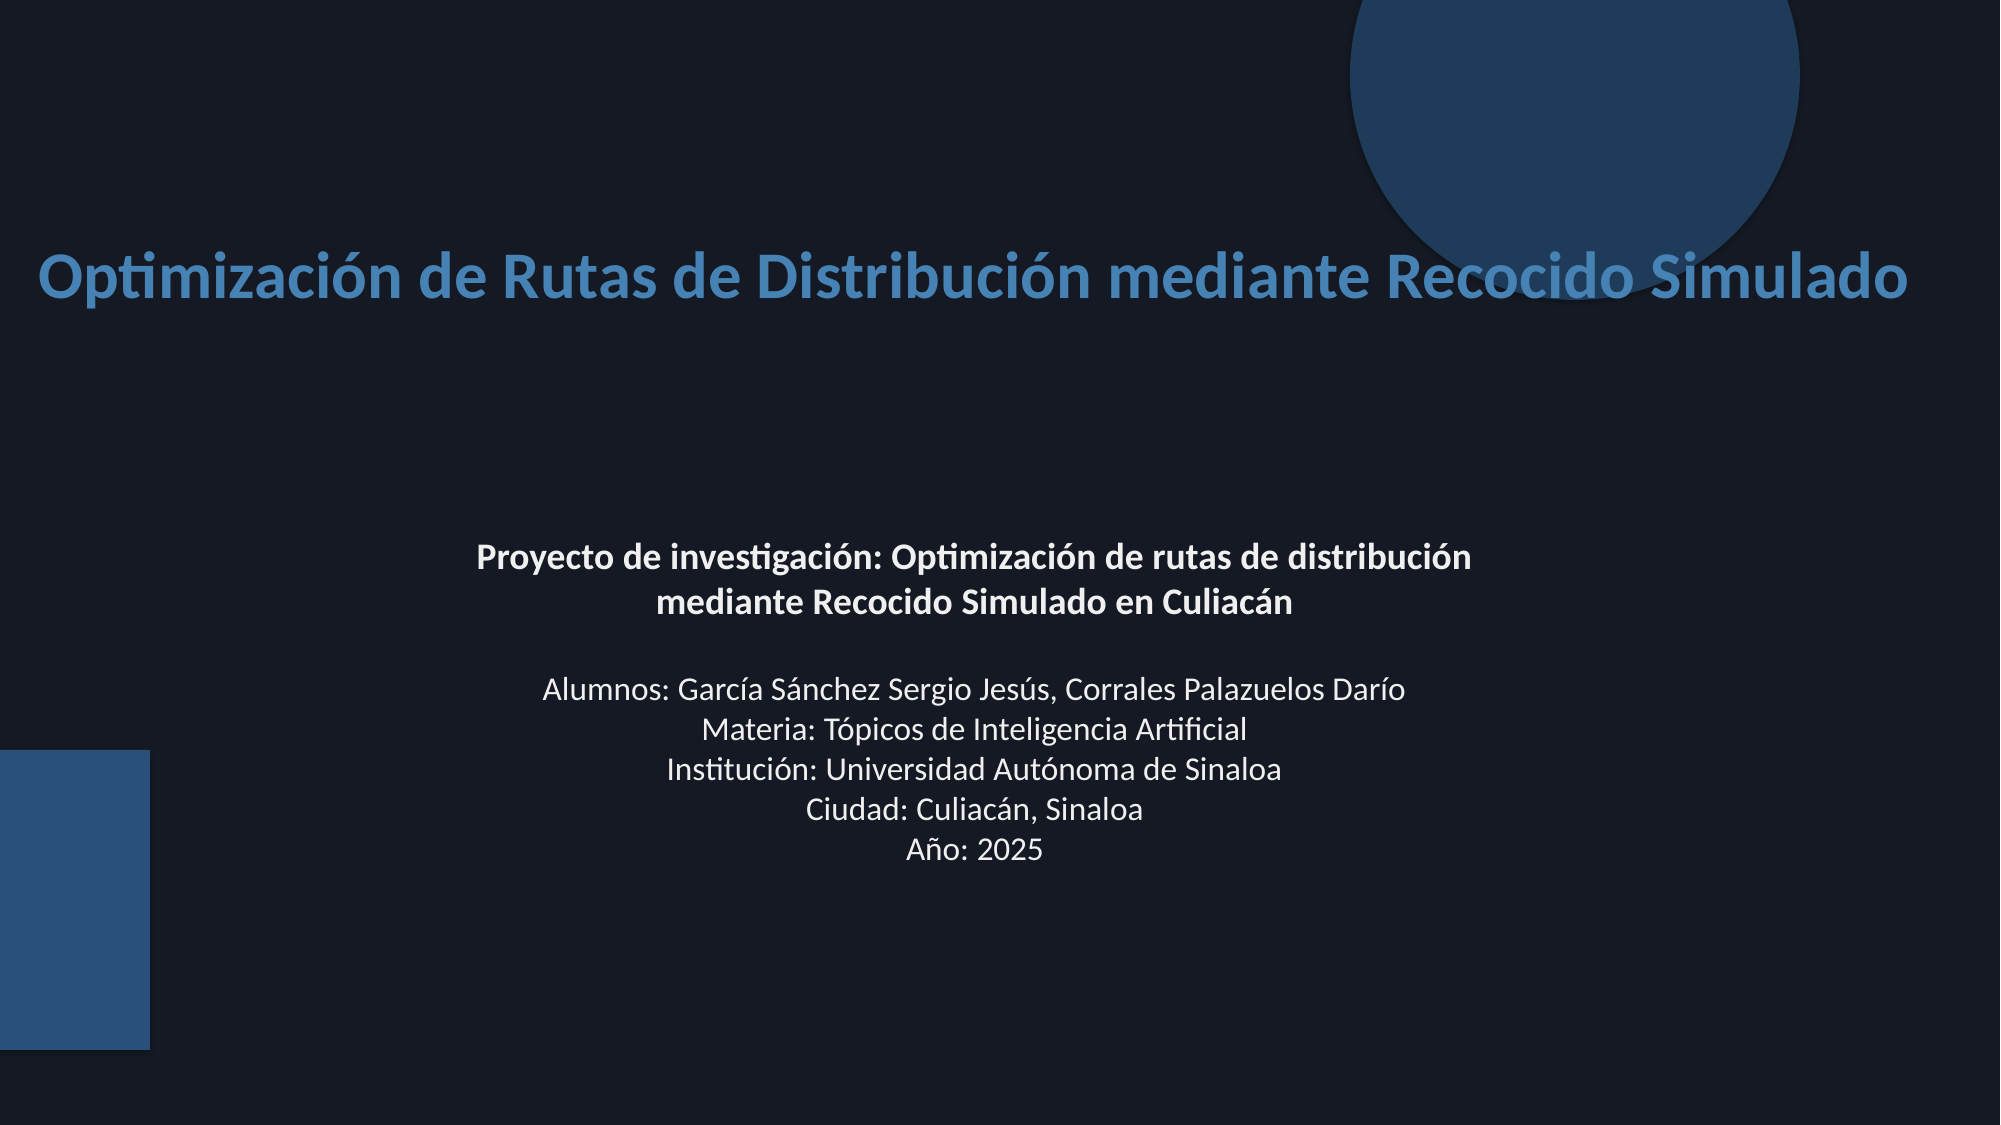

Optimización de Rutas de Distribución mediante Recocido Simulado
Proyecto de investigación: Optimización de rutas de distribución
mediante Recocido Simulado en Culiacán

Alumnos: García Sánchez Sergio Jesús, Corrales Palazuelos Darío
Materia: Tópicos de Inteligencia Artificial
Institución: Universidad Autónoma de Sinaloa
Ciudad: Culiacán, Sinaloa
Año: 2025